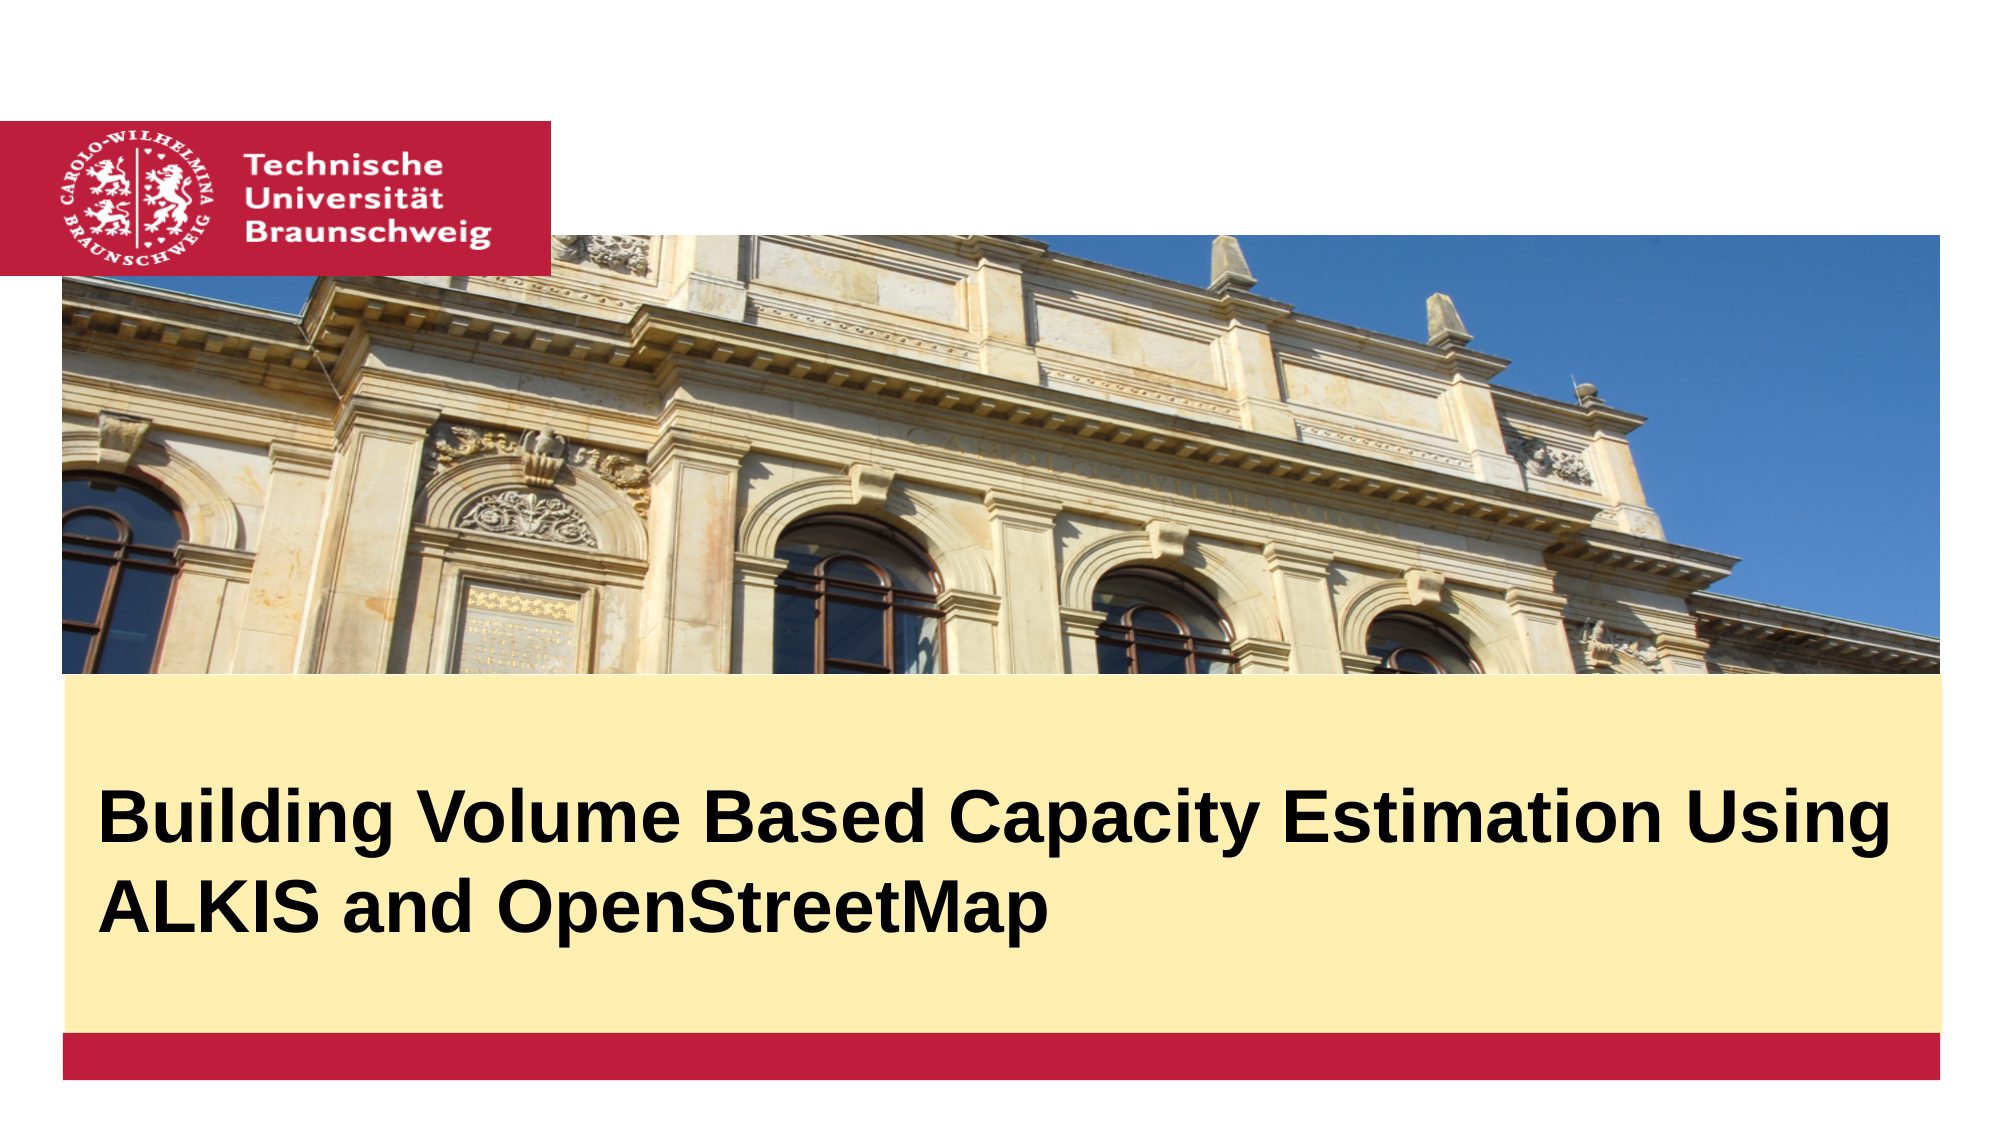

# Building Volume Based Capacity Estimation Using ALKIS and OpenStreetMap